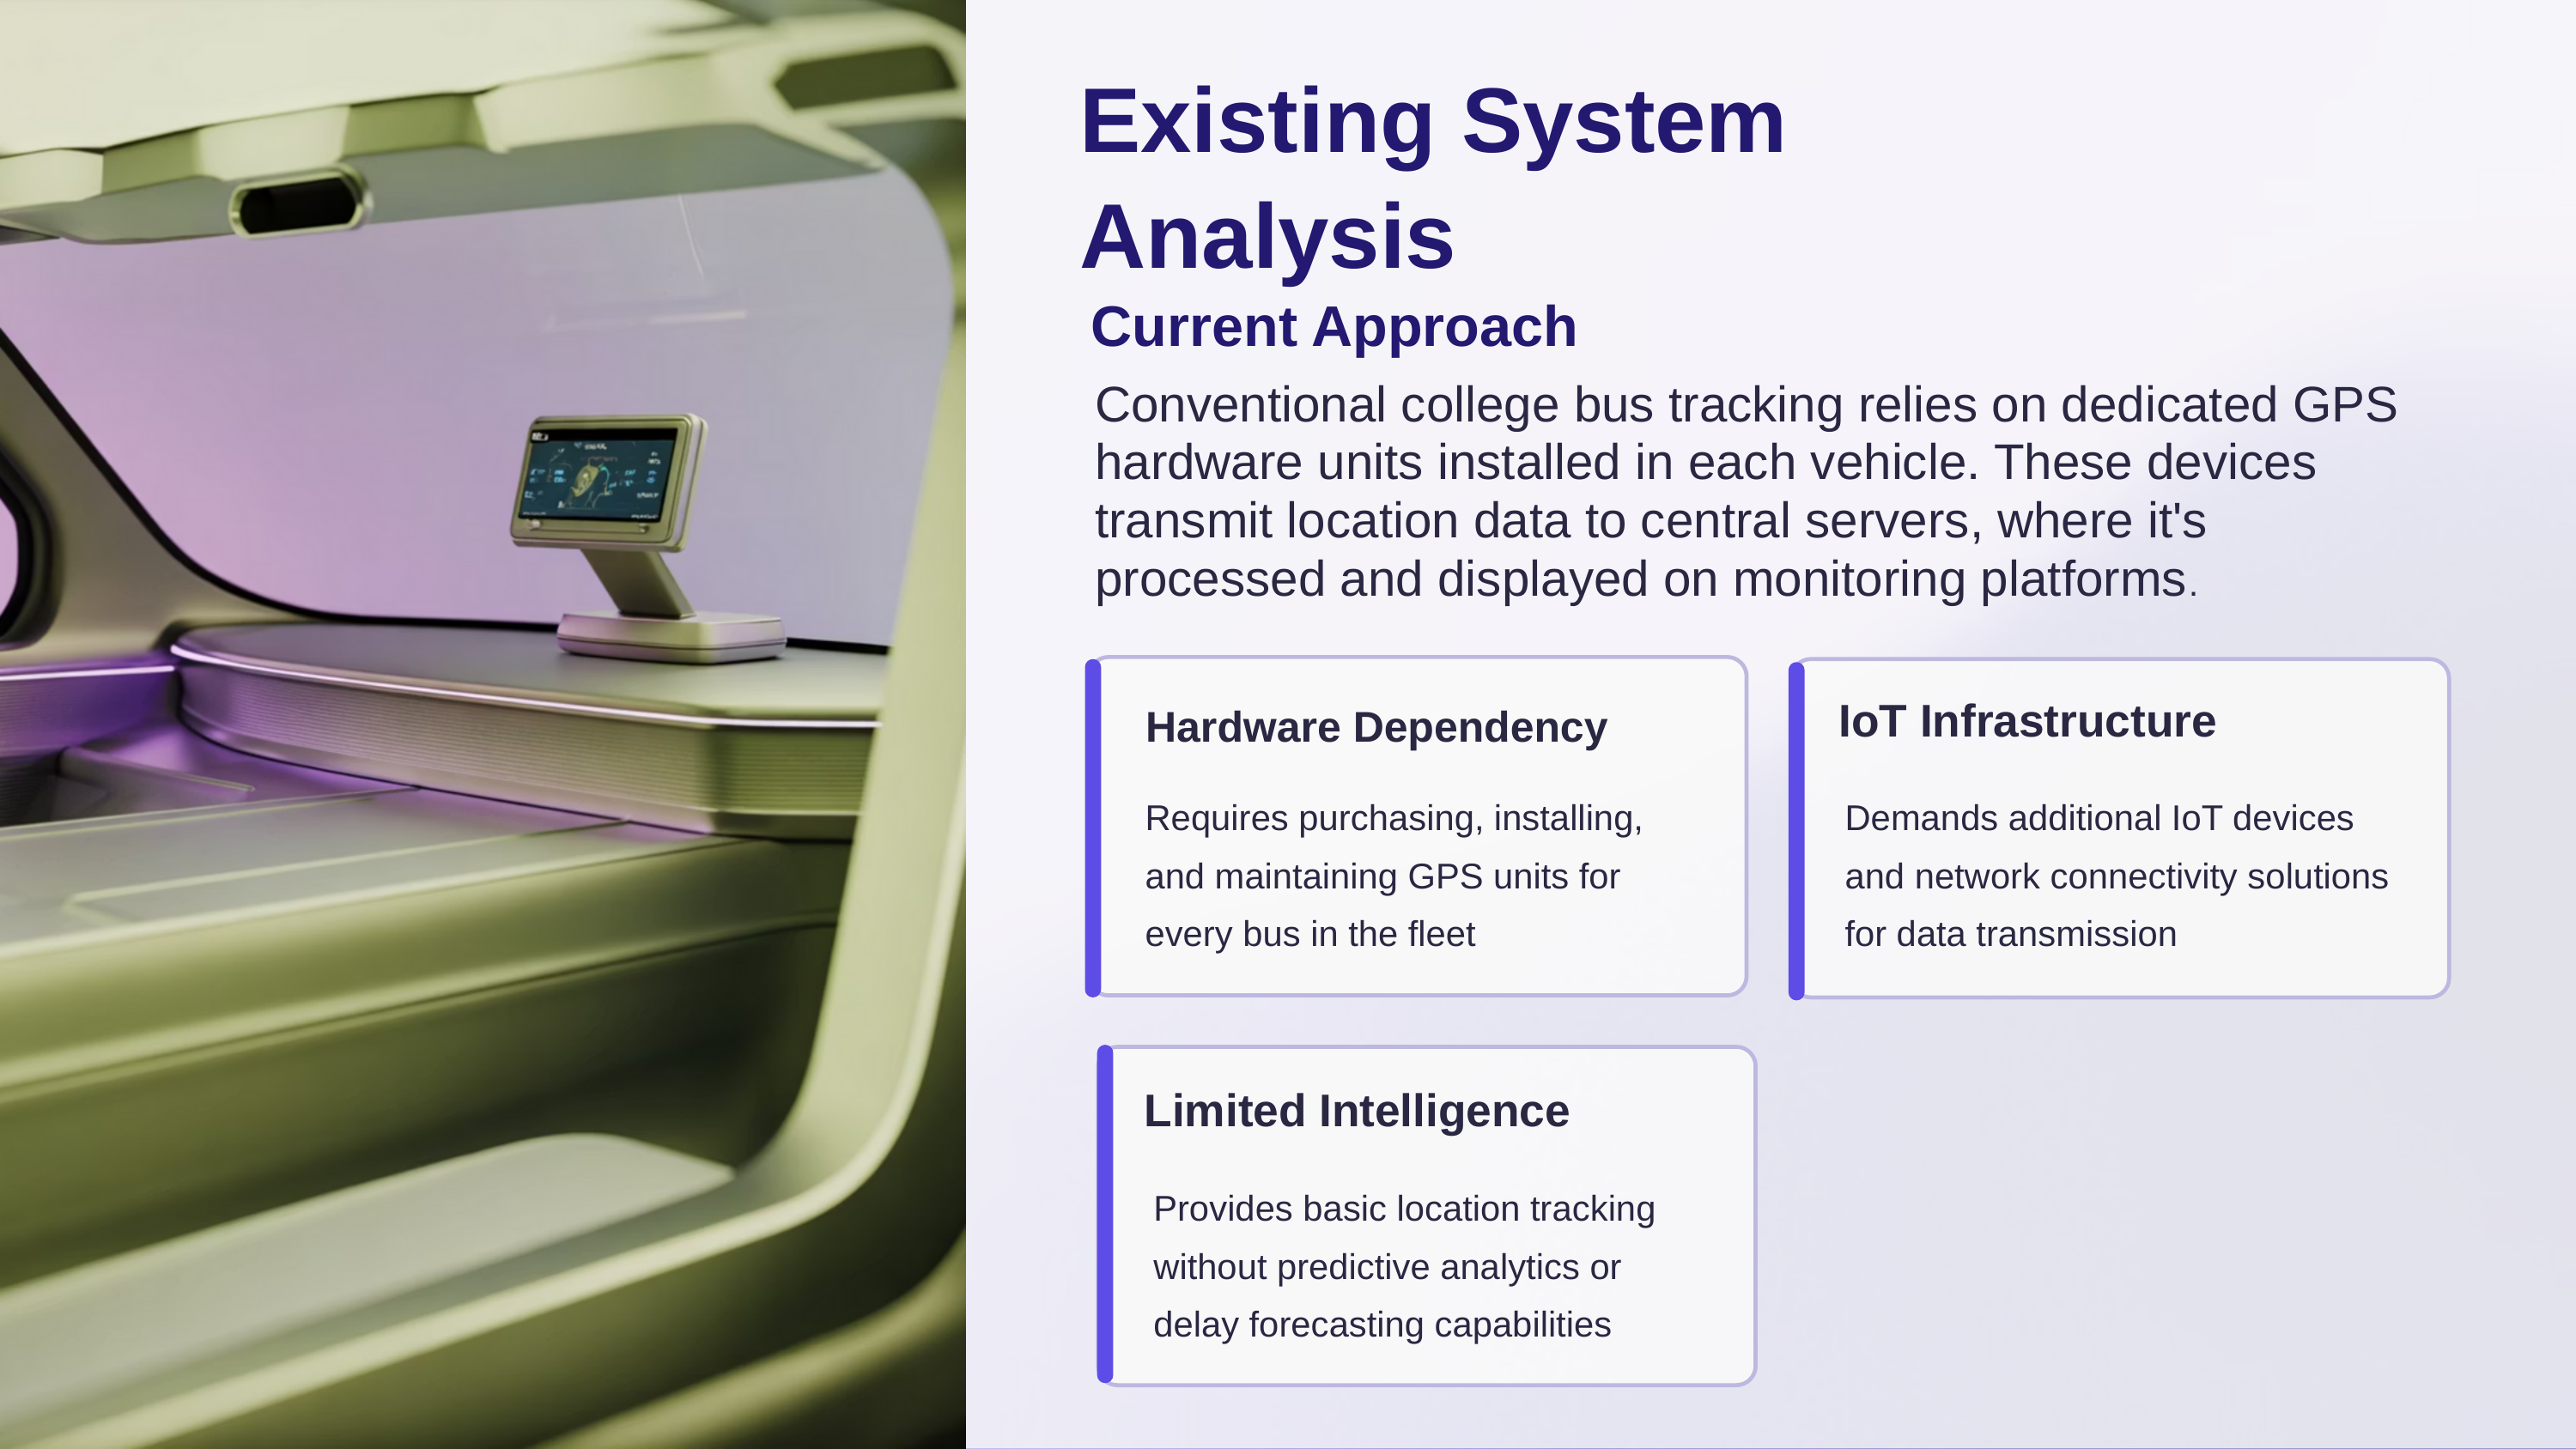

Existing System Analysis
Current Approach
Conventional college bus tracking relies on dedicated GPS hardware units installed in each vehicle. These devices transmit location data to central servers, where it's processed and displayed on monitoring platforms.

IoT Infrastructure
Hardware Dependency
Demands additional IoT devices and network connectivity solutions for data transmission
Requires purchasing, installing, and maintaining GPS units for every bus in the fleet

Limited Intelligence
Provides basic location tracking without predictive analytics or delay forecasting capabilities